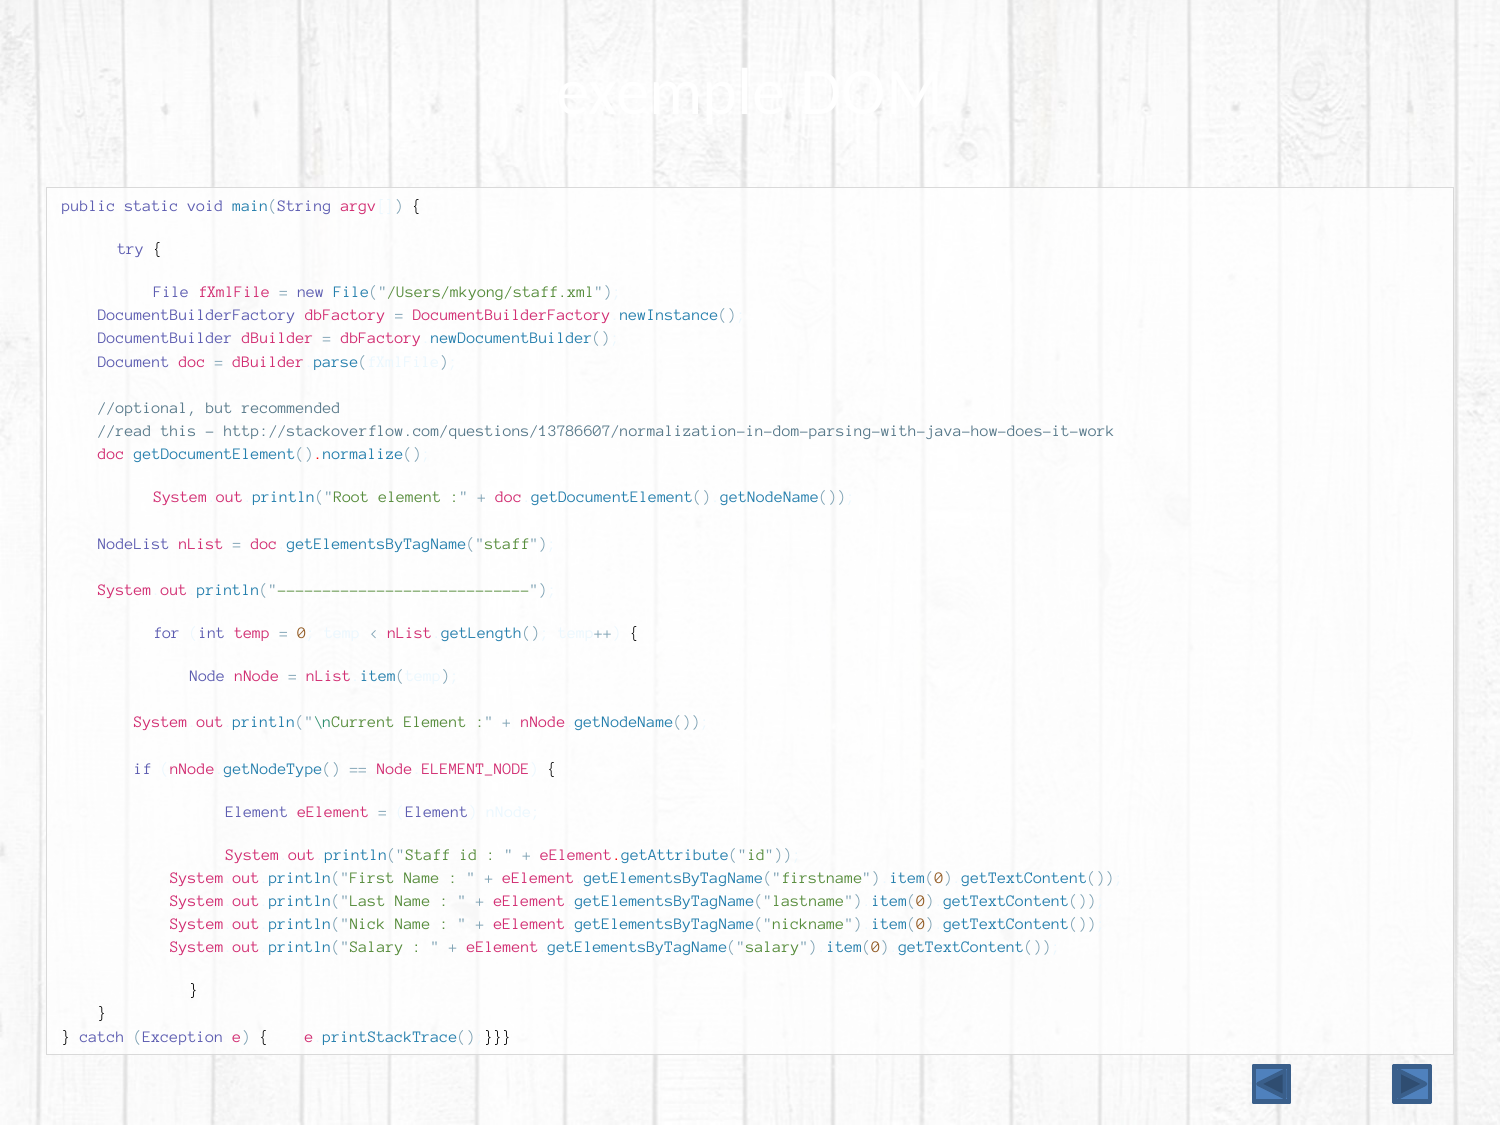

# exemple DOM
public static void main(String argv[]) {
try {
    File fXmlFile = new File("/Users/mkyong/staff.xml");
    DocumentBuilderFactory dbFactory = DocumentBuilderFactory.newInstance();
    DocumentBuilder dBuilder = dbFactory.newDocumentBuilder();
    Document doc = dBuilder.parse(fXmlFile);

    //optional, but recommended
    //read this - http://stackoverflow.com/questions/13786607/normalization-in-dom-parsing-with-java-how-does-it-work
    doc.getDocumentElement().normalize();
    System.out.println("Root element :" + doc.getDocumentElement().getNodeName());

    NodeList nList = doc.getElementsByTagName("staff");

    System.out.println("----------------------------");
    for (int temp = 0; temp < nList.getLength(); temp++) {
        Node nNode = nList.item(temp);

        System.out.println("\nCurrent Element :" + nNode.getNodeName());

        if (nNode.getNodeType() == Node.ELEMENT_NODE) {
            Element eElement = (Element) nNode;
            System.out.println("Staff id : " + eElement.getAttribute("id"));
            System.out.println("First Name : " + eElement.getElementsByTagName("firstname").item(0).getTextContent());
            System.out.println("Last Name : " + eElement.getElementsByTagName("lastname").item(0).getTextContent());
            System.out.println("Nick Name : " + eElement.getElementsByTagName("nickname").item(0).getTextContent());
            System.out.println("Salary : " + eElement.getElementsByTagName("salary").item(0).getTextContent());
        }
    }
} catch (Exception e) {    e.printStackTrace();}}}